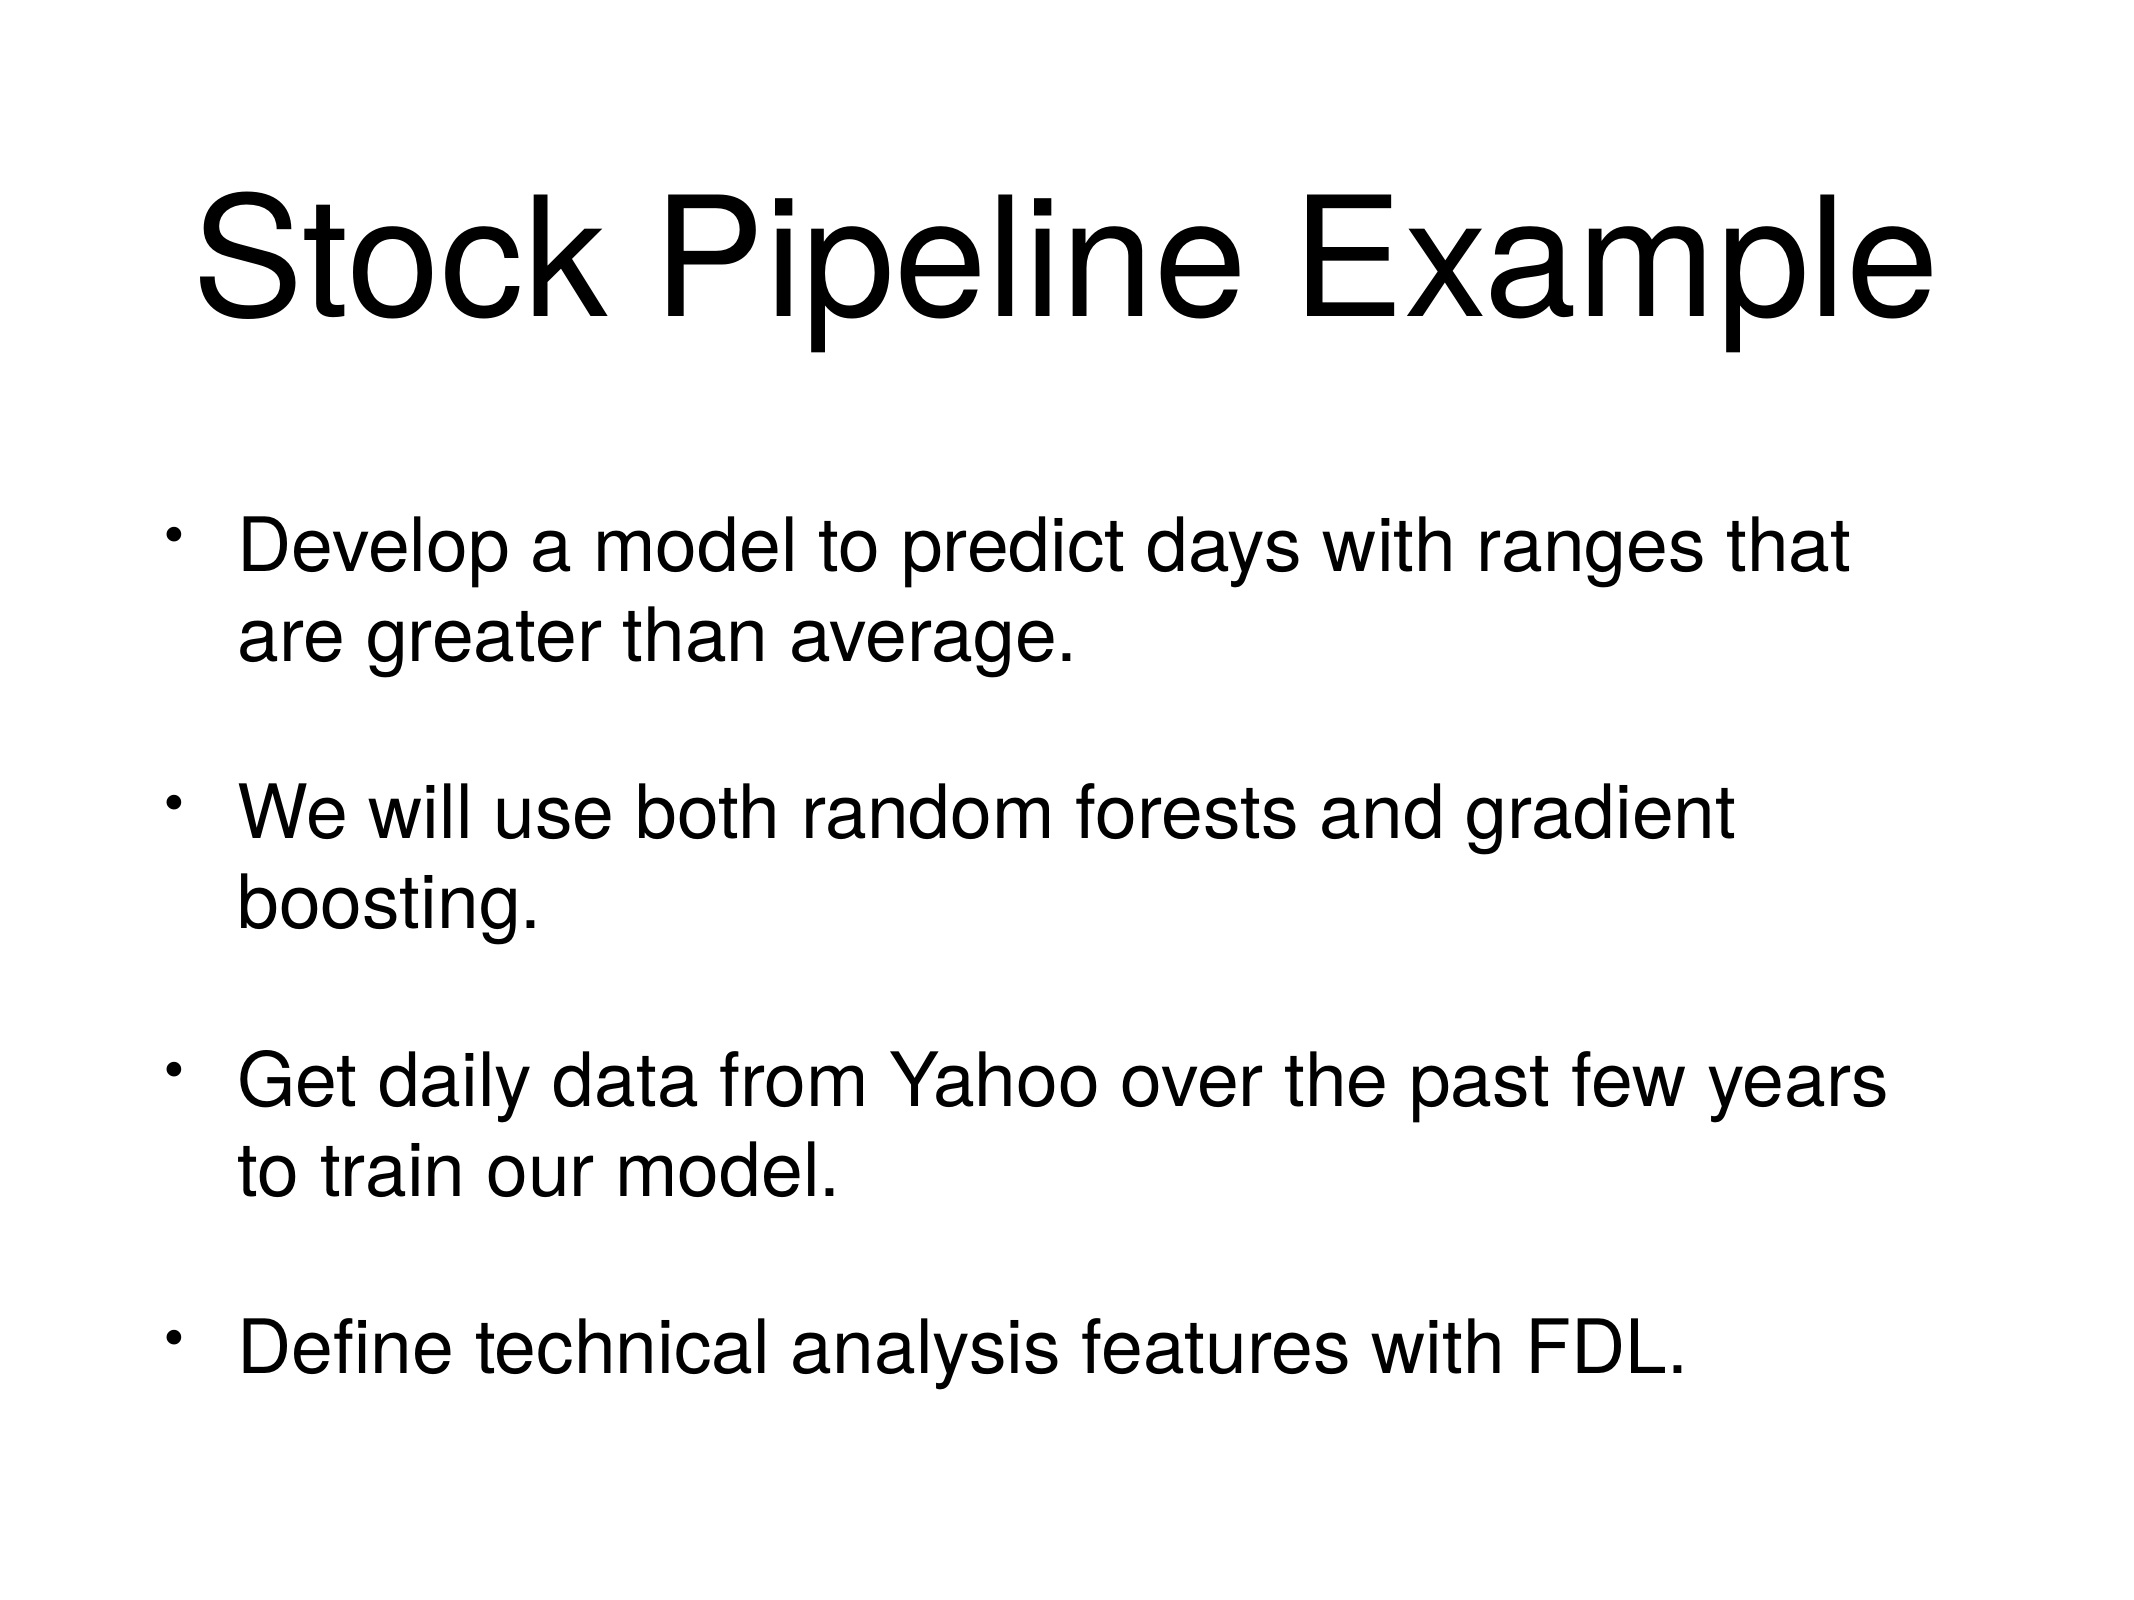

# Stock Pipeline Example
Develop a model to predict days with ranges that are greater than average.
We will use both random forests and gradient boosting.
Get daily data from Yahoo over the past few years to train our model.
Define technical analysis features with FDL.
31